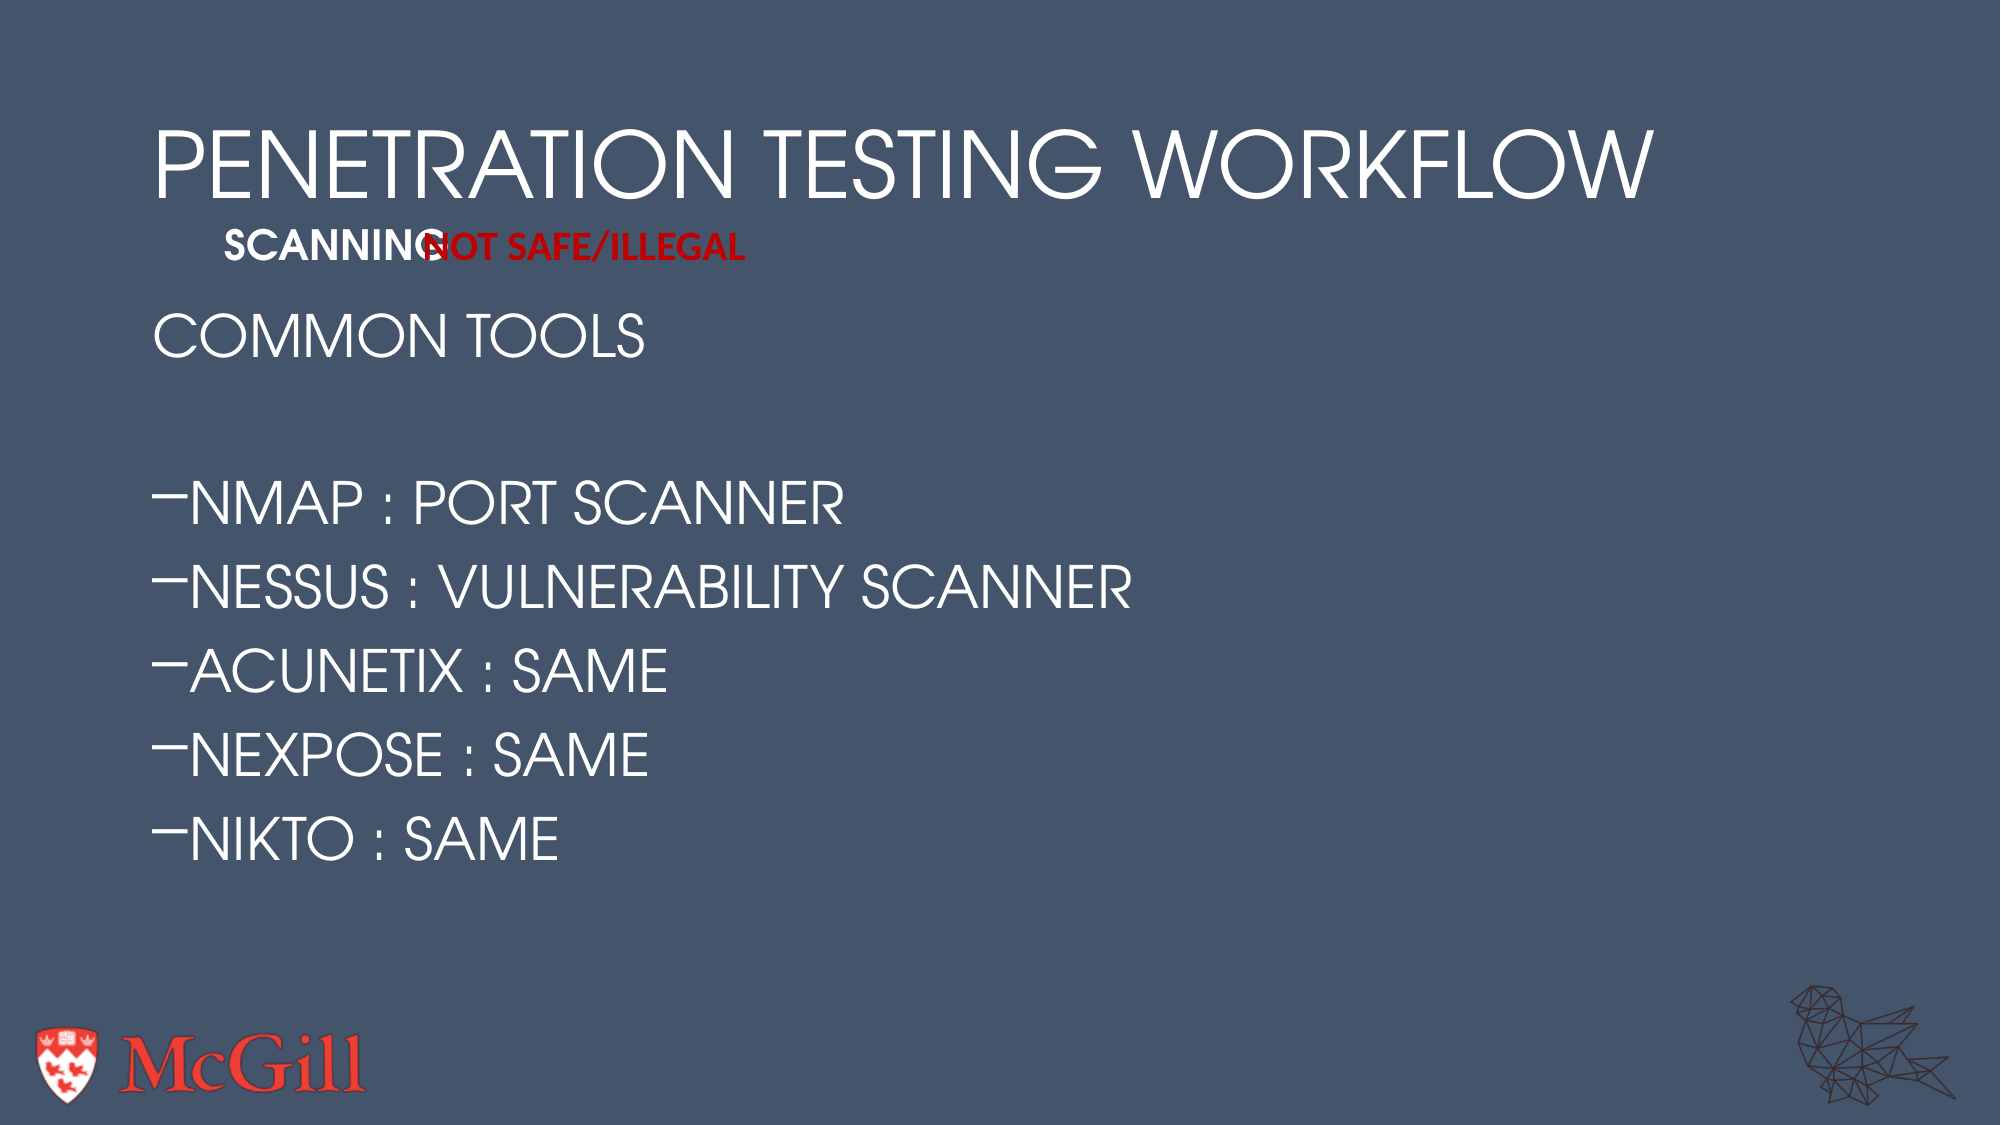

# Penetration testing workflow
Scanning
NOT SAFE/ILLEGAL
Common tools

Nmap : Port scanner
Nessus : Vulnerability scanner
Acunetix : same
Nexpose : same
Nikto : same